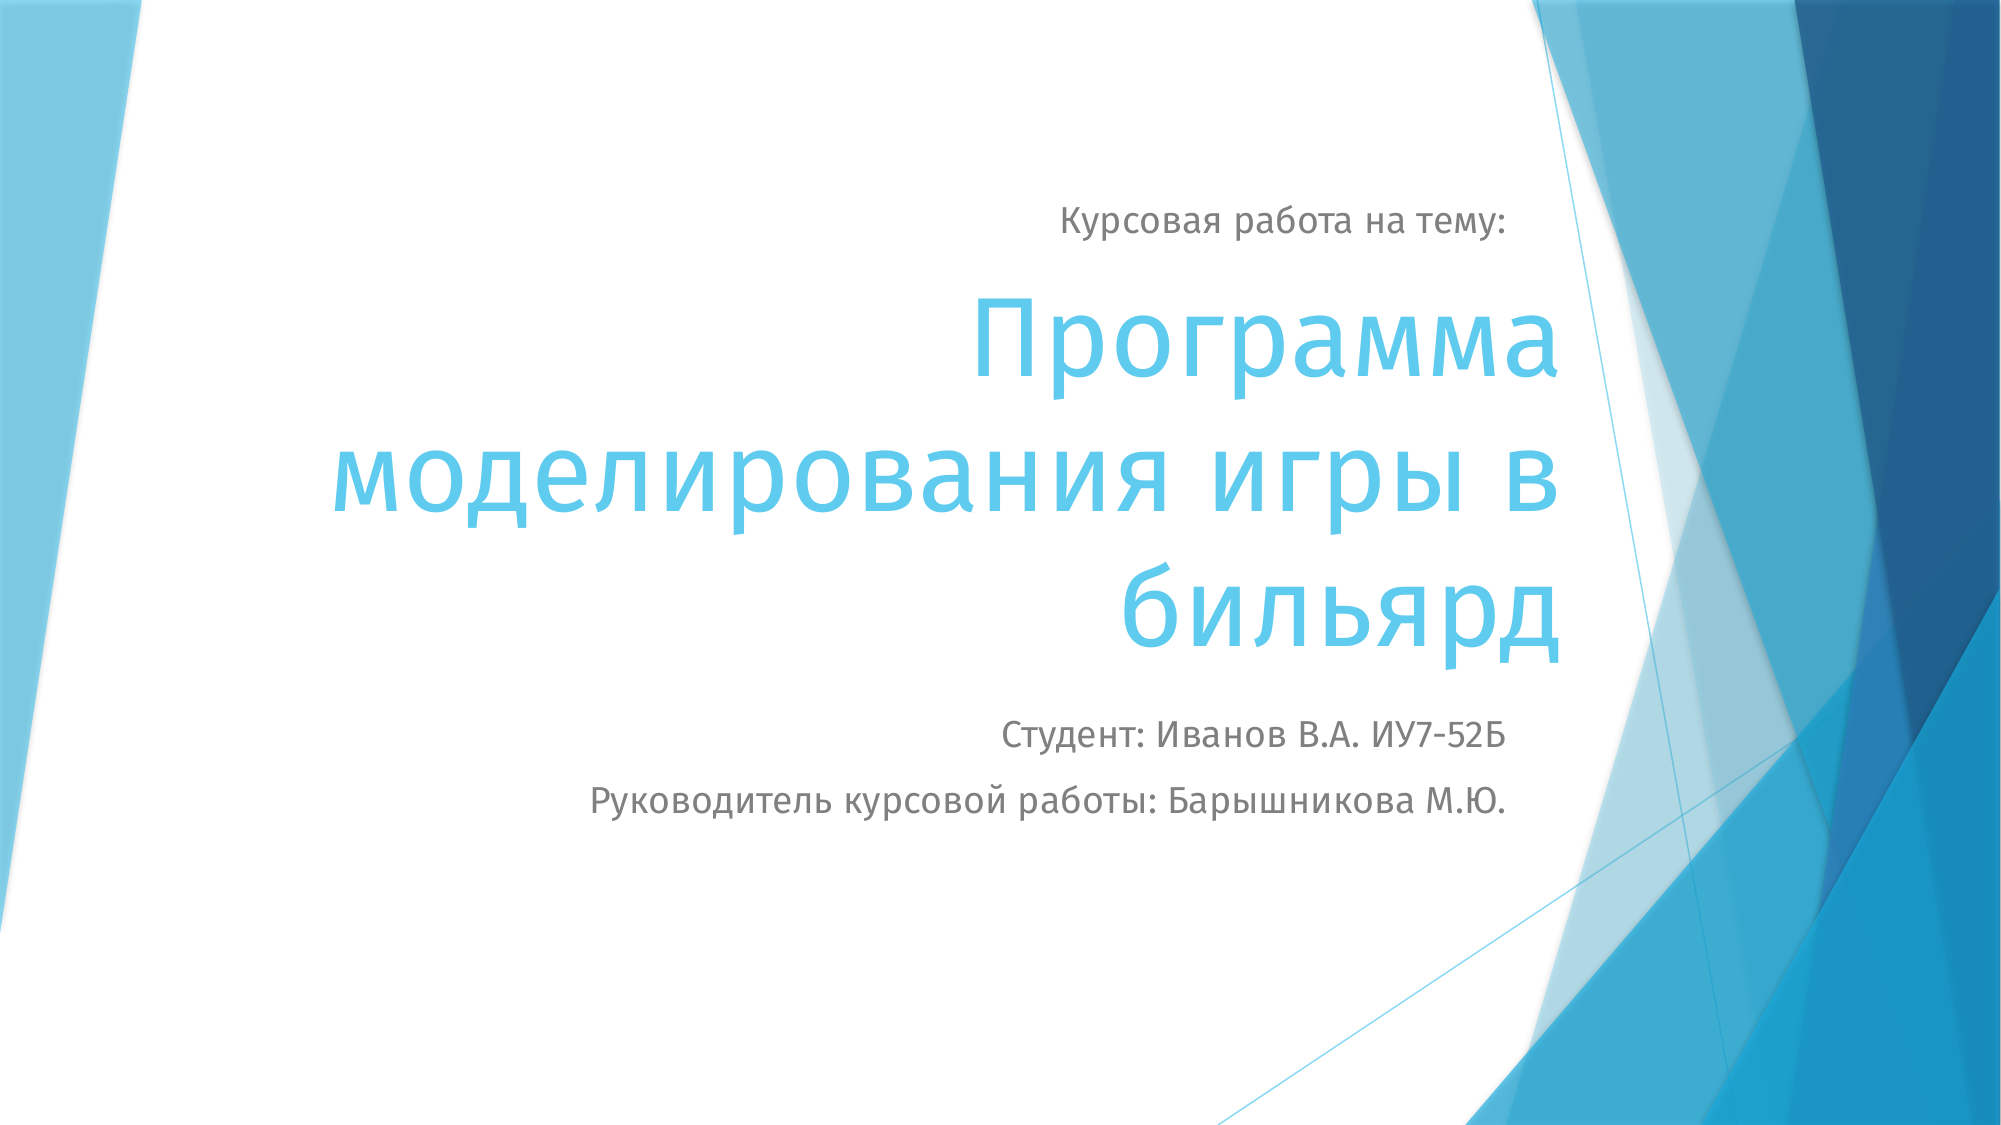

Курсовая работа на тему:
# Программа моделирования игры в бильярд
Студент: Иванов В.А. ИУ7-52Б
Руководитель курсовой работы: Барышникова М.Ю.